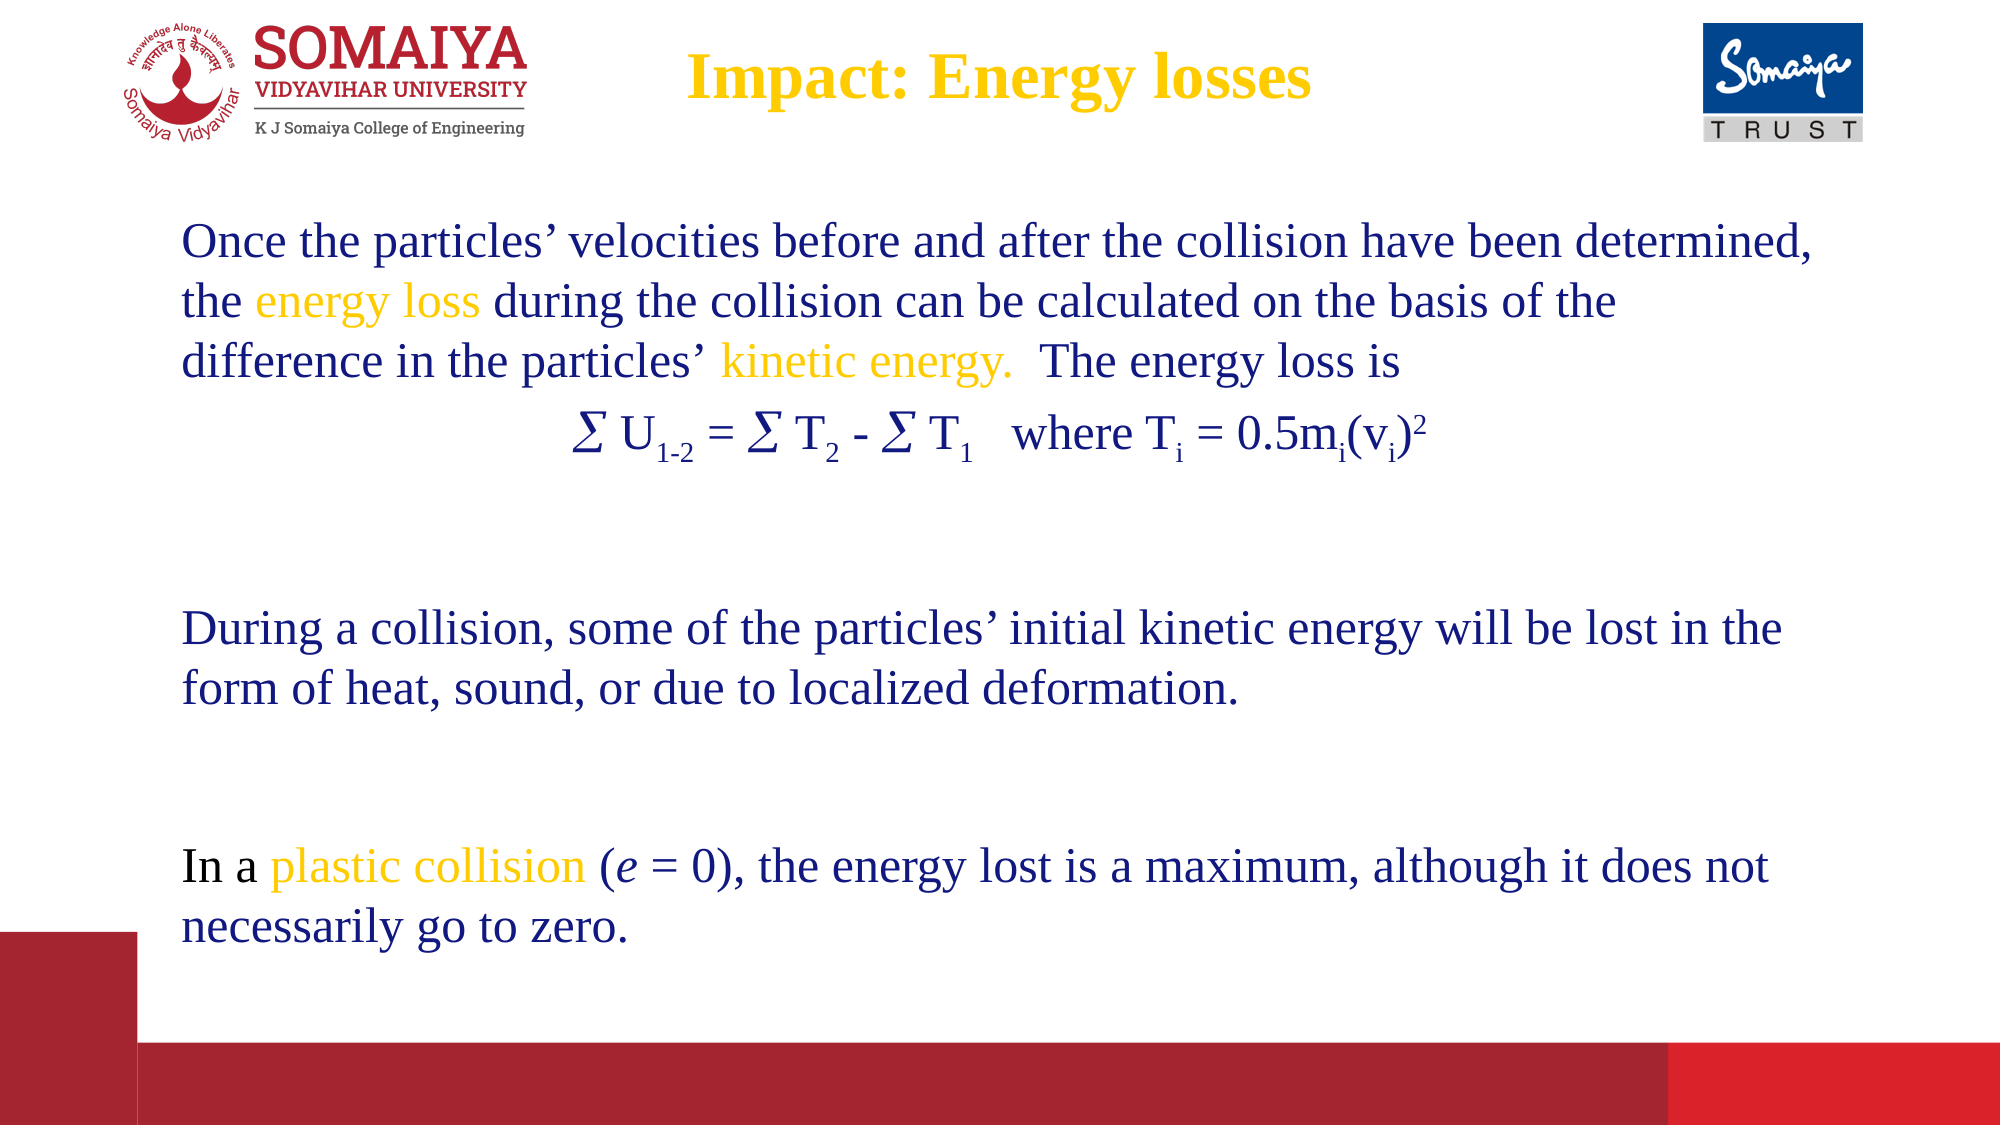

Impact: Energy losses
Once the particles’ velocities before and after the collision have been determined, the energy loss during the collision can be calculated on the basis of the difference in the particles’ kinetic energy.  The energy loss is
∑ U1-2 = ∑ T2 - ∑ T1   where Ti = 0.5mi(vi)2
During a collision, some of the particles’ initial kinetic energy will be lost in the form of heat, sound, or due to localized deformation.
In a plastic collision (e = 0), the energy lost is a maximum, although it does not necessarily go to zero.